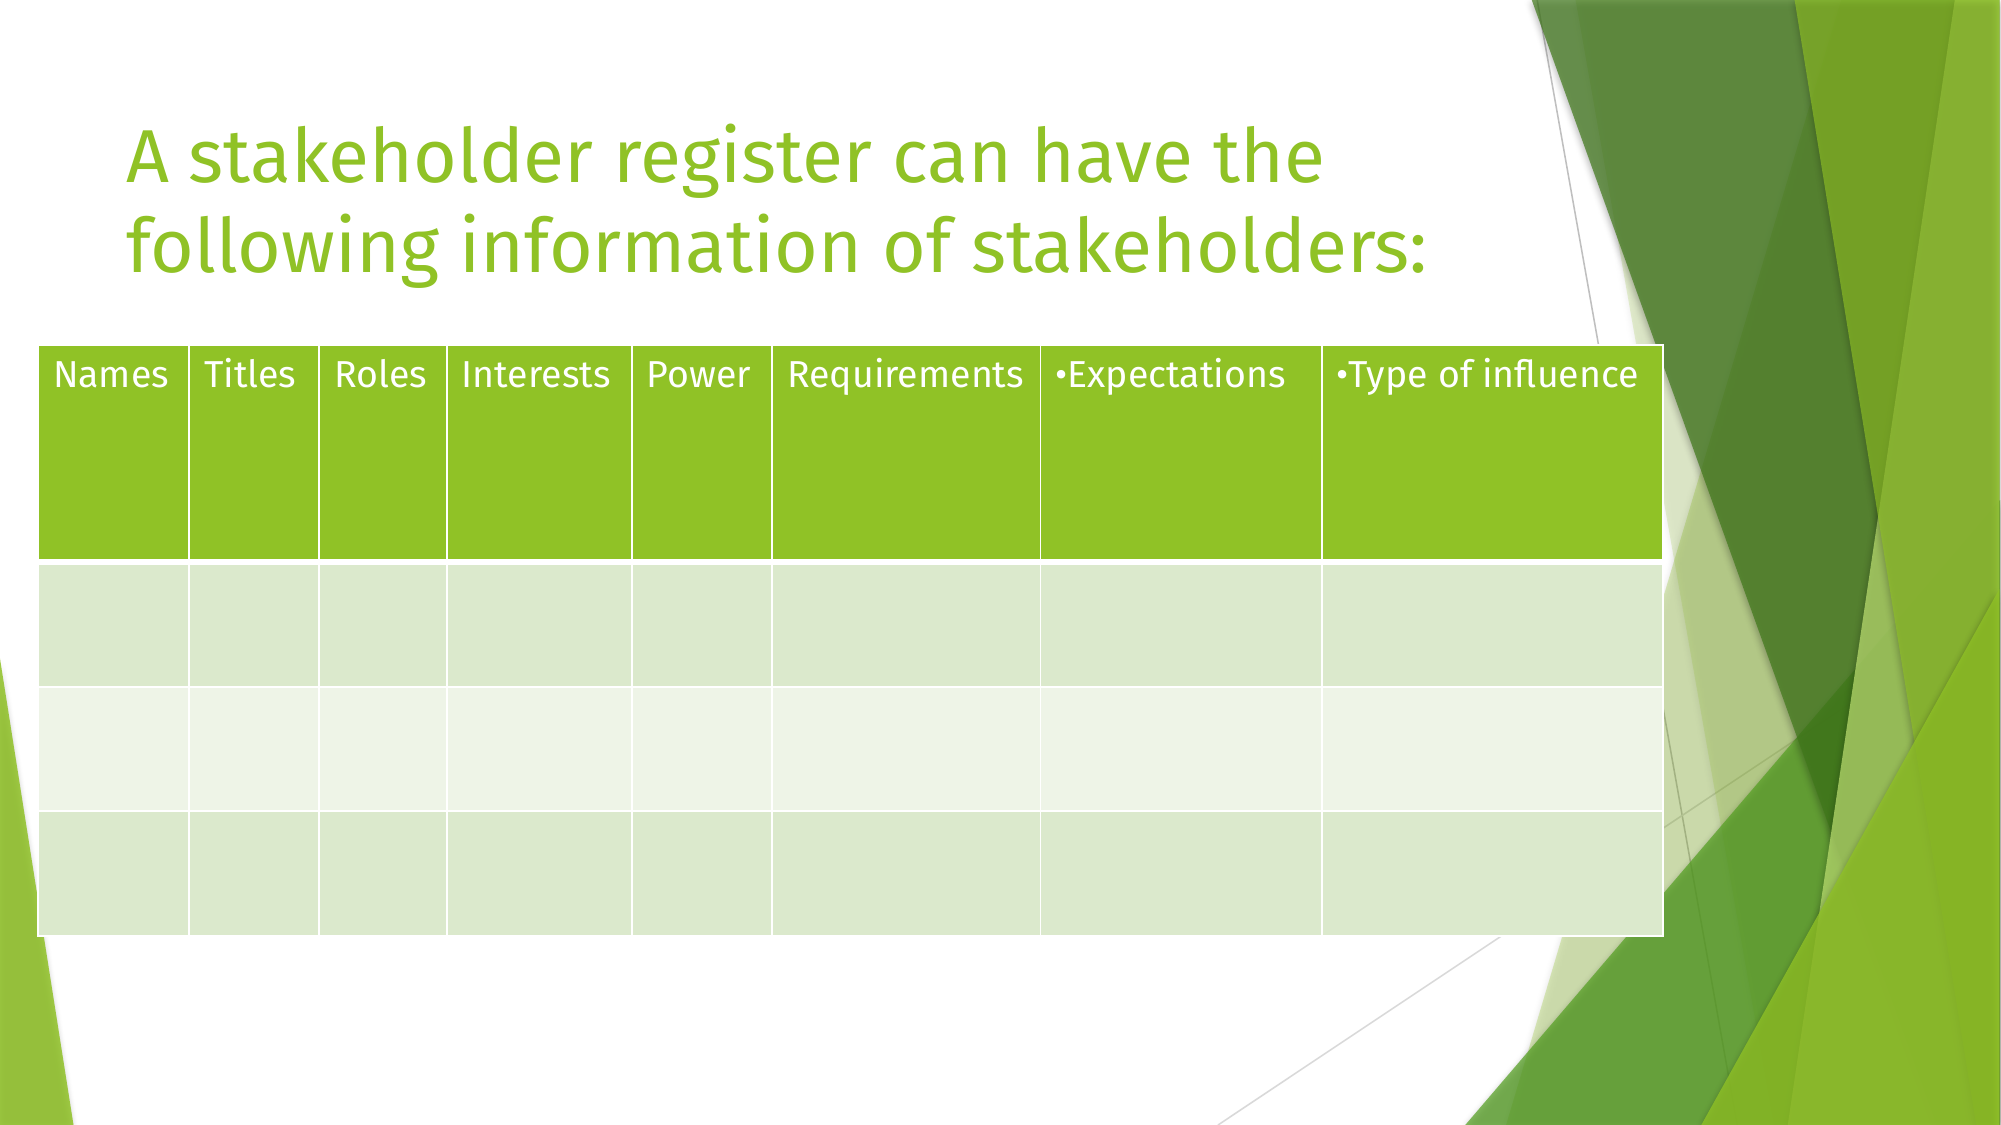

# A stakeholder register can have the following information of stakeholders:
| Names | Titles | Roles | Interests | Power | Requirements | •Expectations | •Type of influence |
| --- | --- | --- | --- | --- | --- | --- | --- |
|  |  |  |  |  |  |  |  |
|  |  |  |  |  |  |  |  |
|  |  |  |  |  |  |  |  |